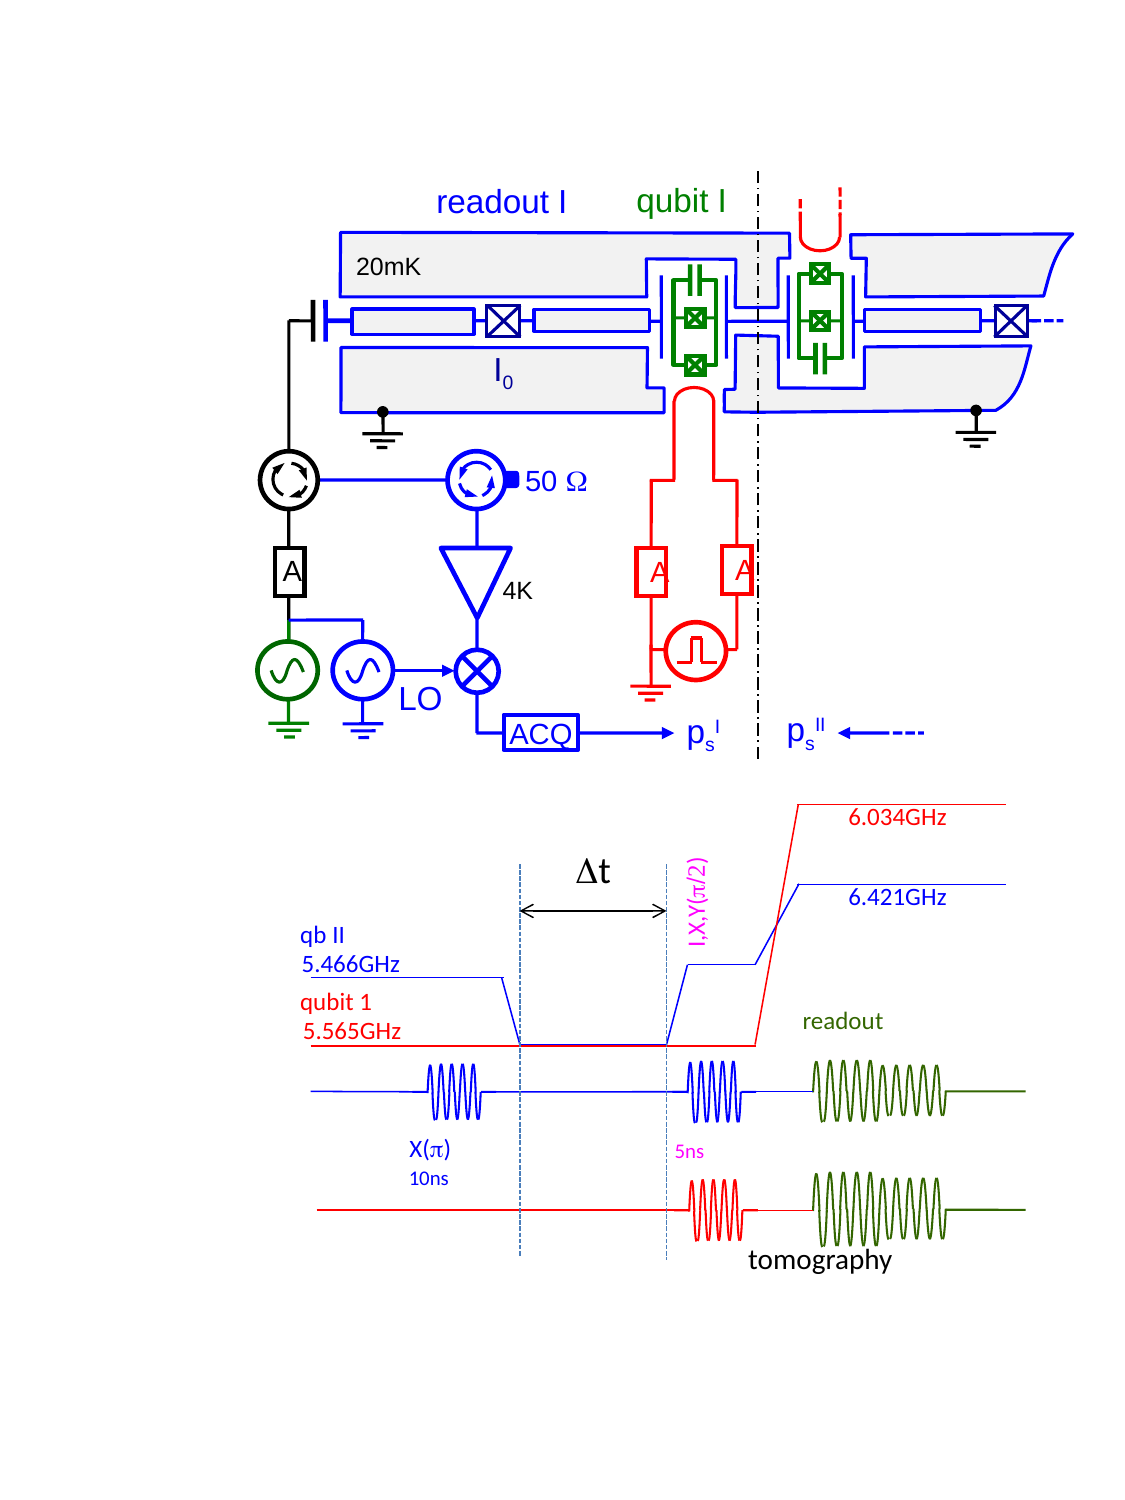

qubit I
readout I

I0
20mK

I0

50 Ω

A

A

A

4K

LO

psII
psI
ACQ

6.034GHz
Δt
I,X,Y(π/2)
6.421GHz
qb II
5.466GHz
qubit 1
readout
5.565GHz

X(π)
5ns
10ns

tomography